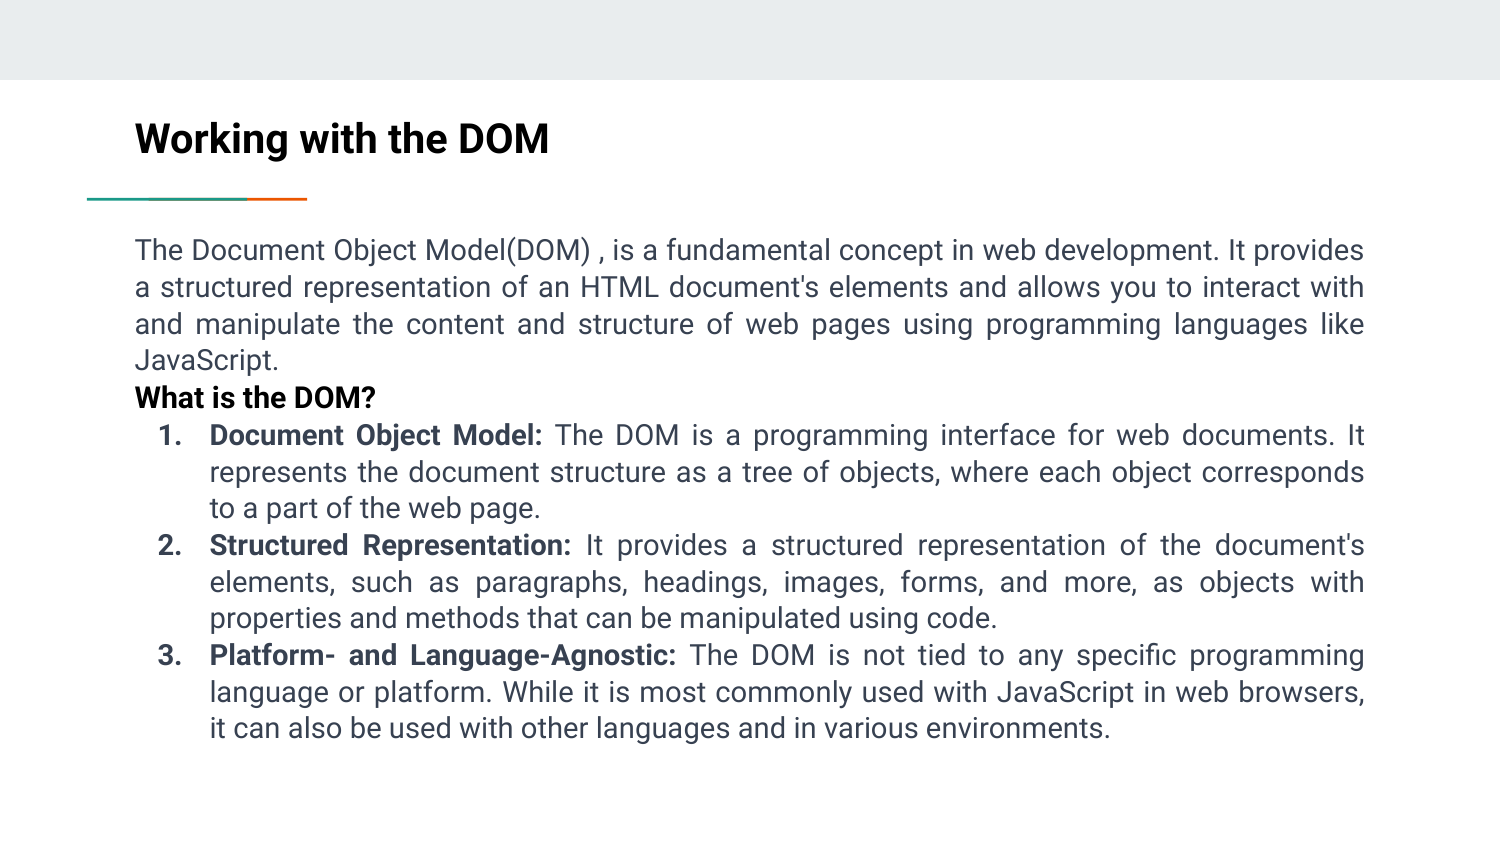

# Working with the DOM
The Document Object Model(DOM) , is a fundamental concept in web development. It provides a structured representation of an HTML document's elements and allows you to interact with and manipulate the content and structure of web pages using programming languages like JavaScript.
What is the DOM?
Document Object Model: The DOM is a programming interface for web documents. It represents the document structure as a tree of objects, where each object corresponds to a part of the web page.
Structured Representation: It provides a structured representation of the document's elements, such as paragraphs, headings, images, forms, and more, as objects with properties and methods that can be manipulated using code.
Platform- and Language-Agnostic: The DOM is not tied to any specific programming language or platform. While it is most commonly used with JavaScript in web browsers, it can also be used with other languages and in various environments.